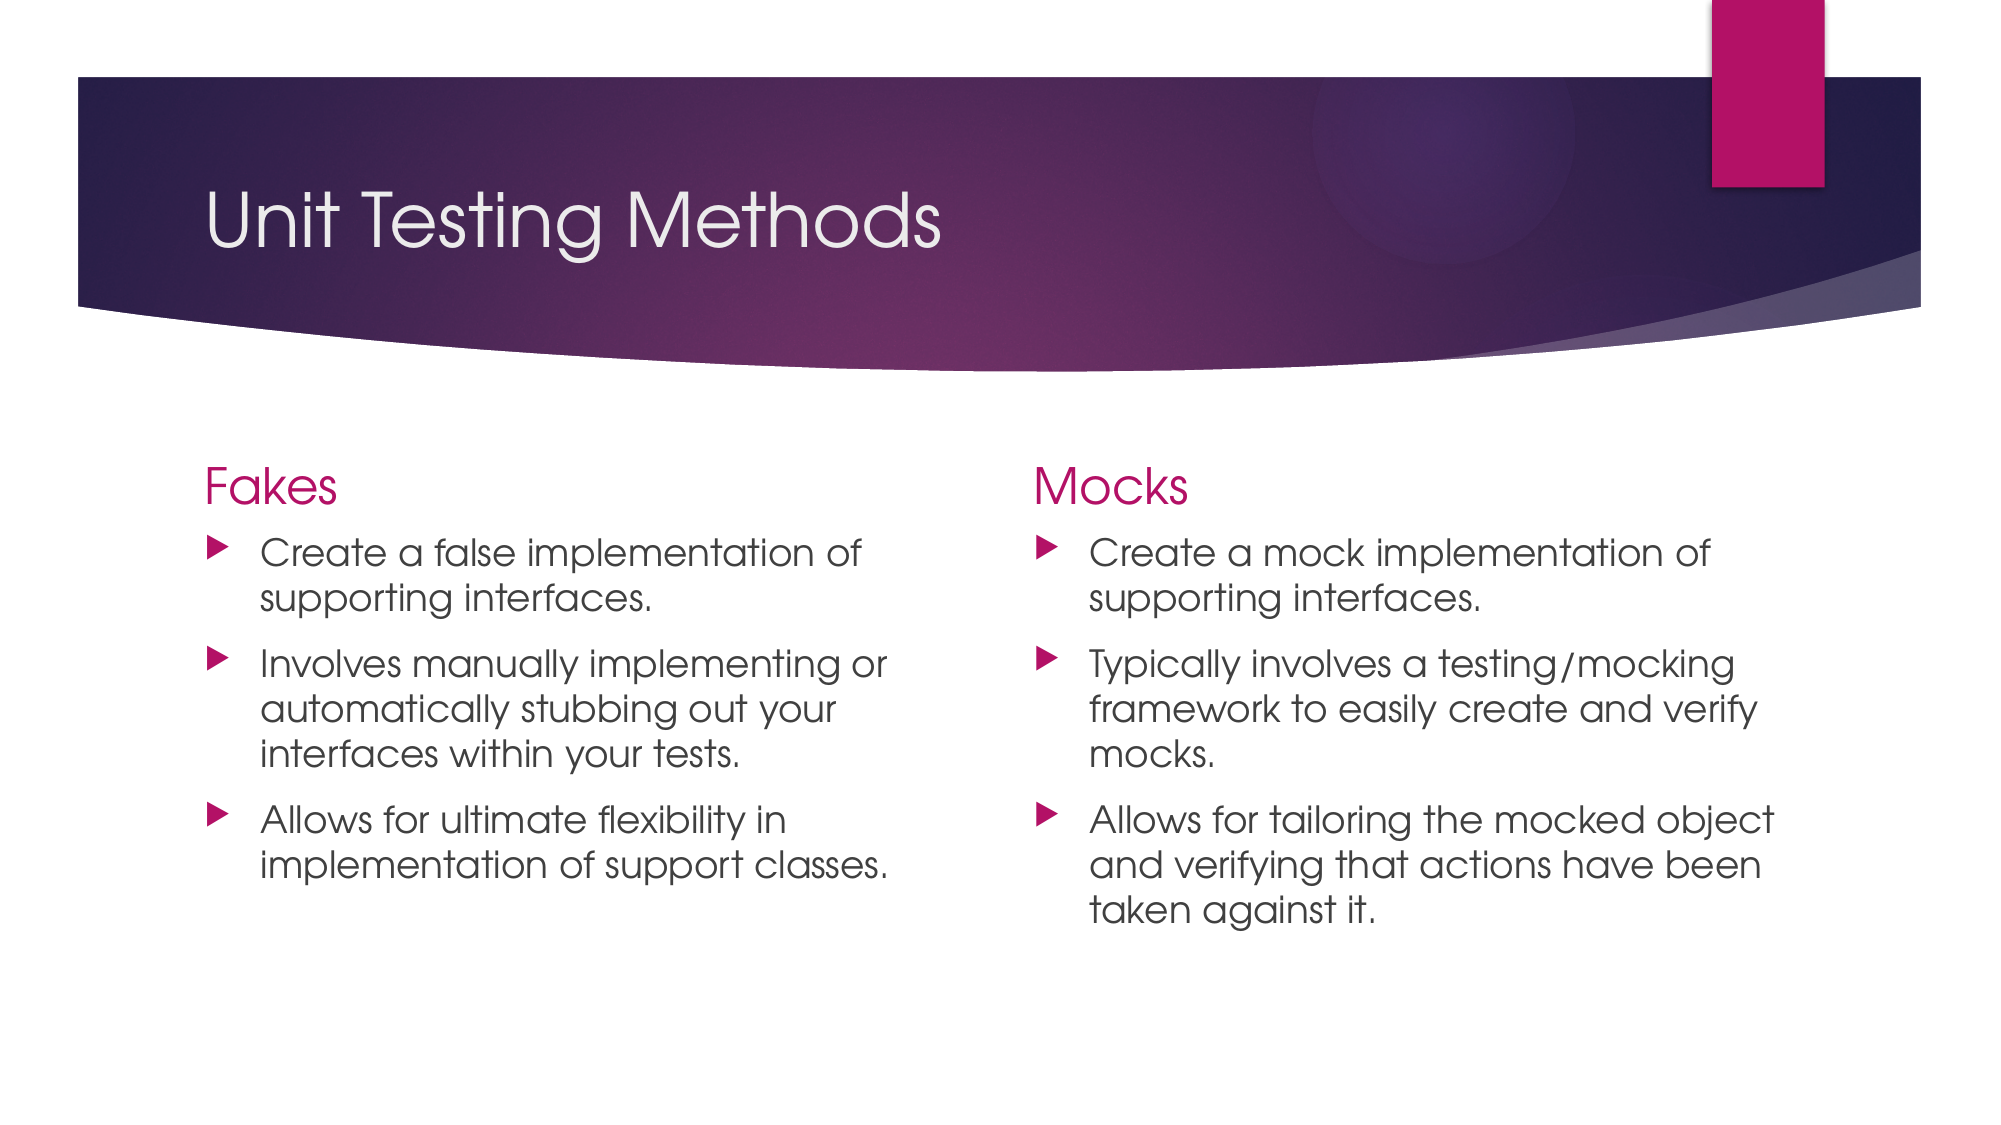

# Unit Testing Methods
Fakes
Mocks
Create a false implementation of supporting interfaces.
Involves manually implementing or automatically stubbing out your interfaces within your tests.
Allows for ultimate flexibility in implementation of support classes.
Create a mock implementation of supporting interfaces.
Typically involves a testing/mocking framework to easily create and verify mocks.
Allows for tailoring the mocked object and verifying that actions have been taken against it.